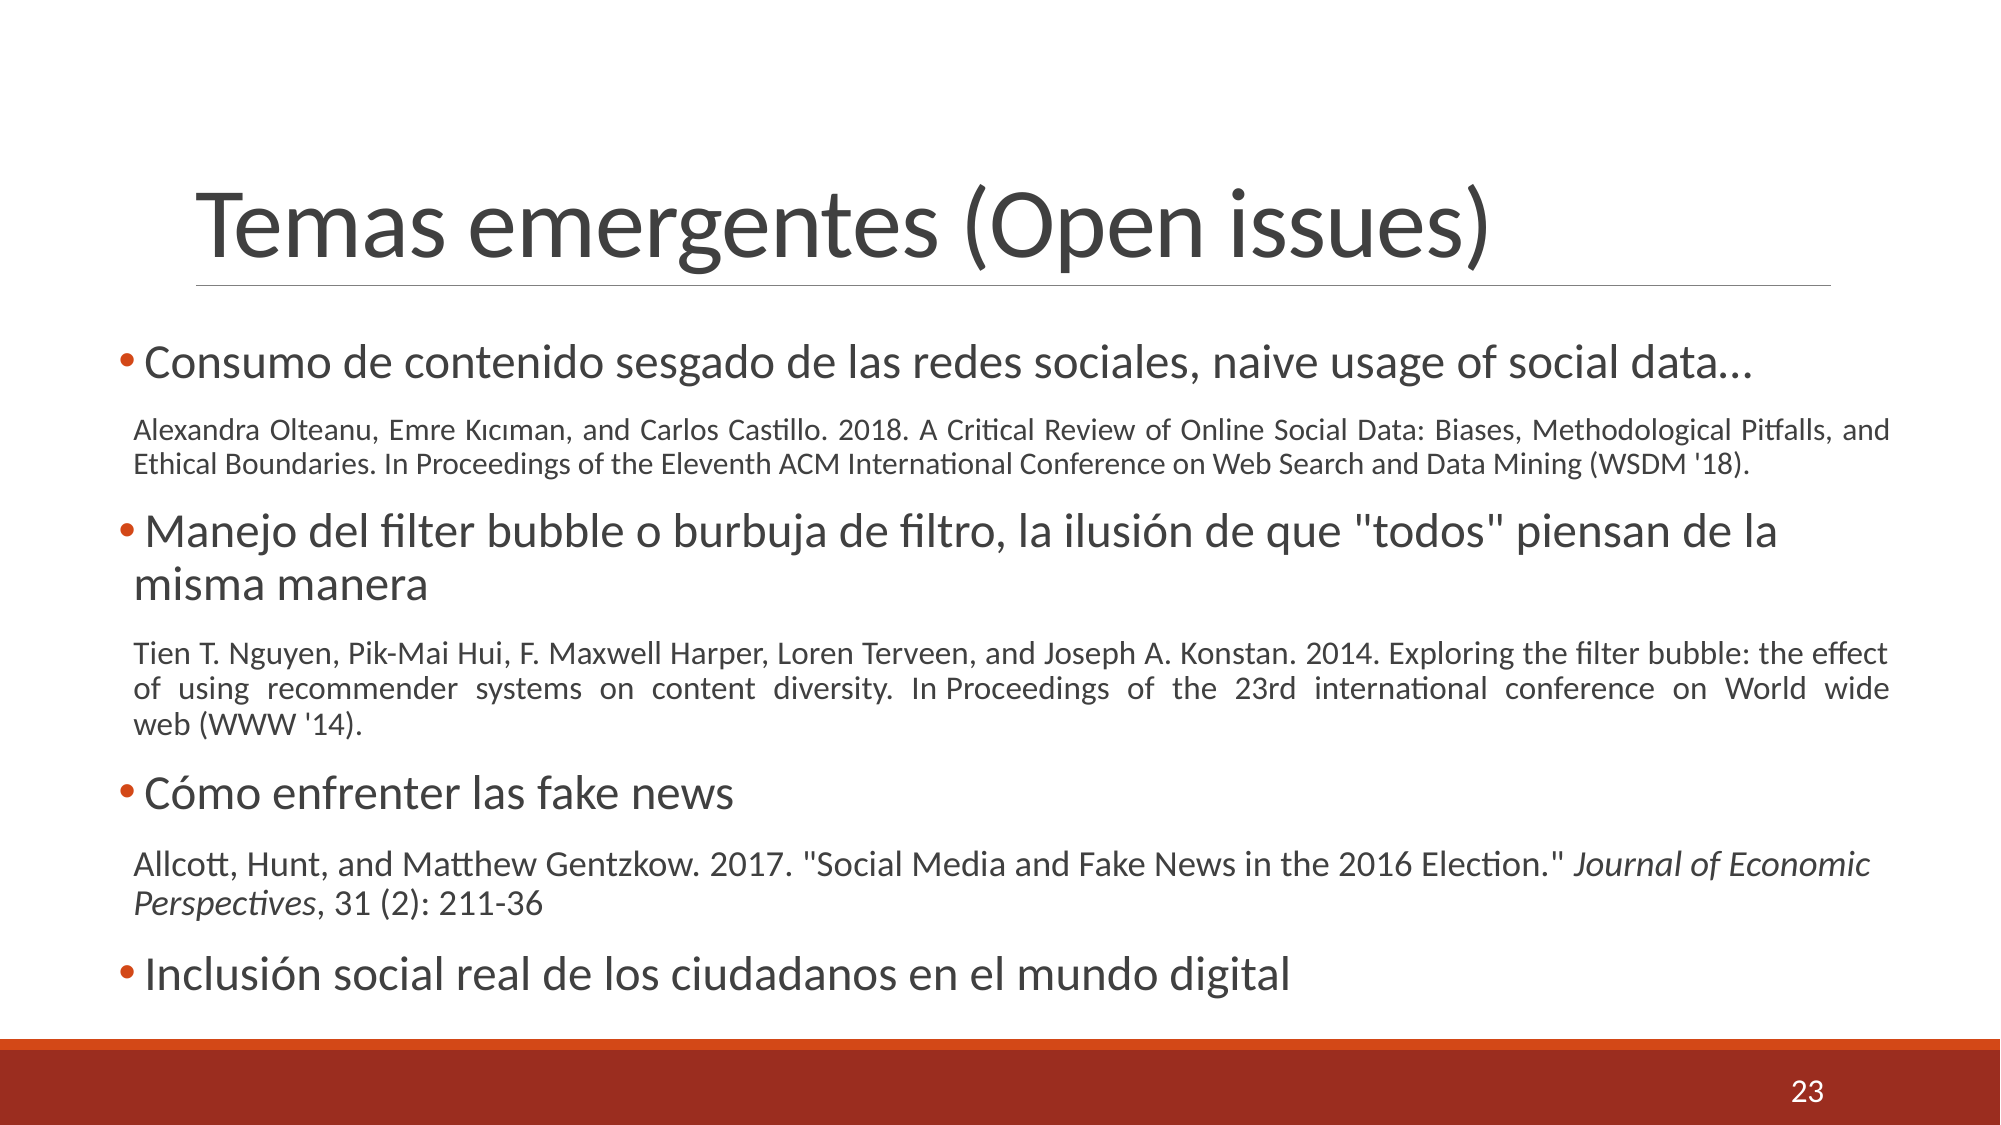

# Temas emergentes (Open issues)
 Consumo de contenido sesgado de las redes sociales, naive usage of social data…
Alexandra Olteanu, Emre Kıcıman, and Carlos Castillo. 2018. A Critical Review of Online Social Data: Biases, Methodological Pitfalls, and Ethical Boundaries. In Proceedings of the Eleventh ACM International Conference on Web Search and Data Mining (WSDM '18).
 Manejo del filter bubble o burbuja de filtro, la ilusión de que "todos" piensan de la misma manera
Tien T. Nguyen, Pik-Mai Hui, F. Maxwell Harper, Loren Terveen, and Joseph A. Konstan. 2014. Exploring the filter bubble: the effect of using recommender systems on content diversity. In Proceedings of the 23rd international conference on World wide web (WWW '14).
 Cómo enfrenter las fake news
Allcott, Hunt, and Matthew Gentzkow. 2017. "Social Media and Fake News in the 2016 Election." Journal of Economic Perspectives, 31 (2): 211-36
 Inclusión social real de los ciudadanos en el mundo digital
23